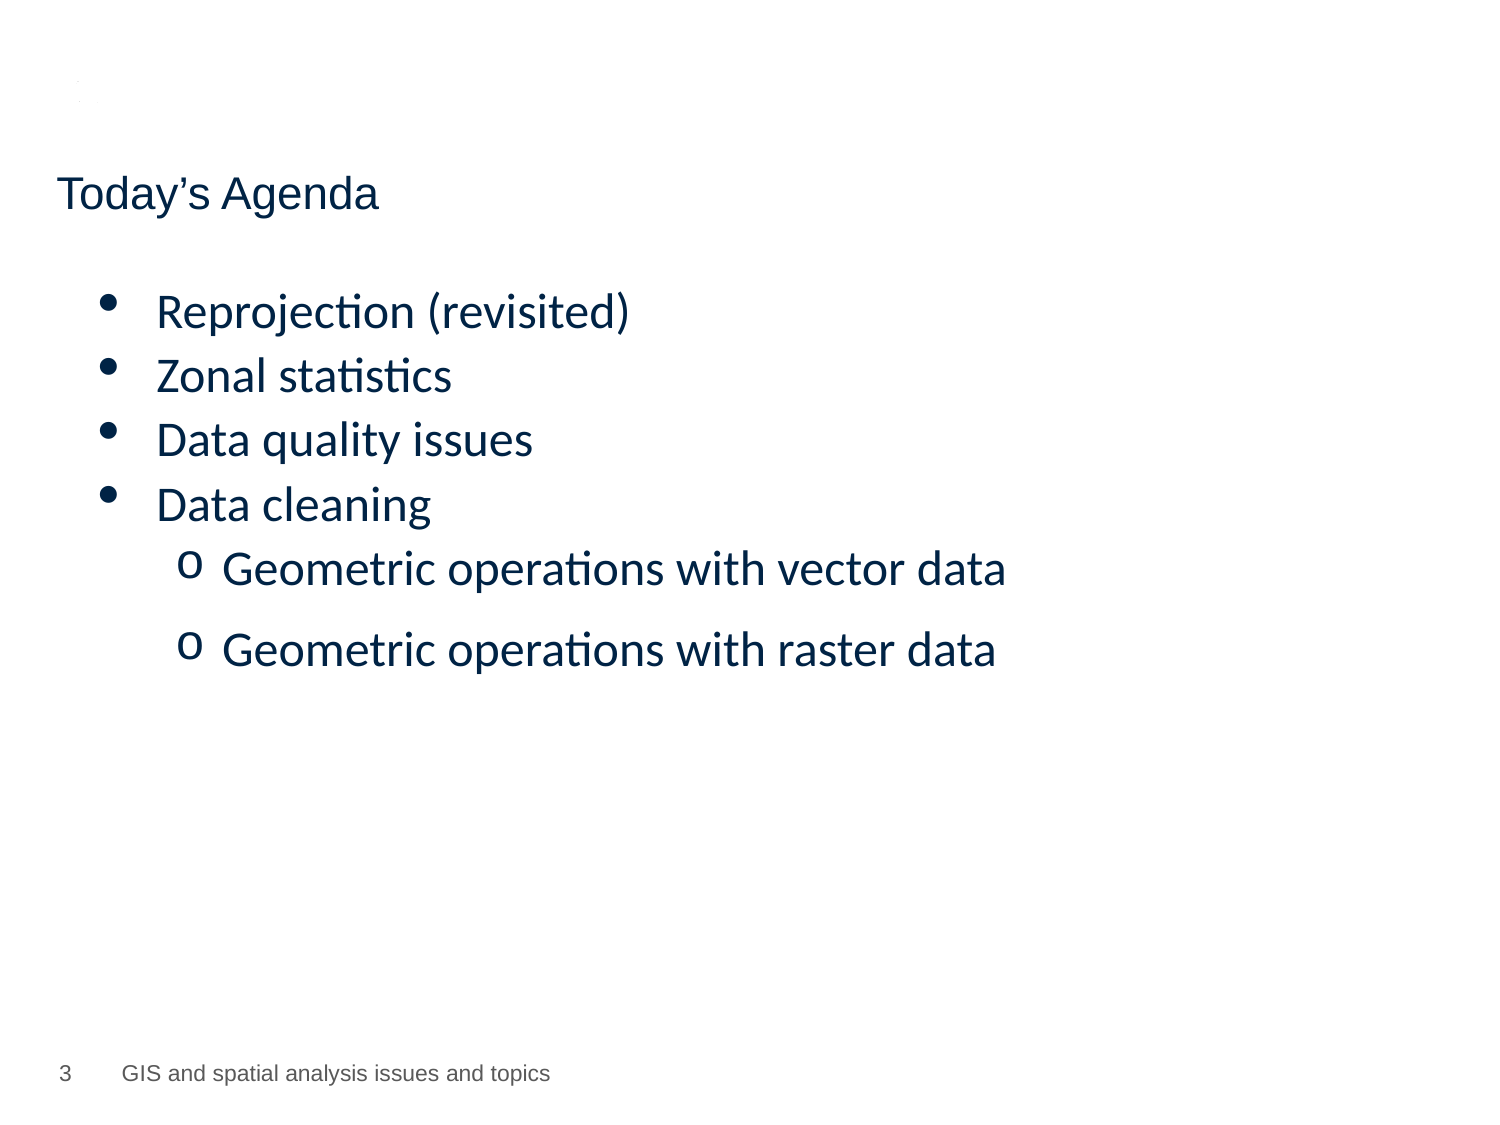

# Today’s Agenda
Reprojection (revisited)
Zonal statistics
Data quality issues
Data cleaning
Geometric operations with vector data
Geometric operations with raster data

3
GIS and spatial analysis issues and topics